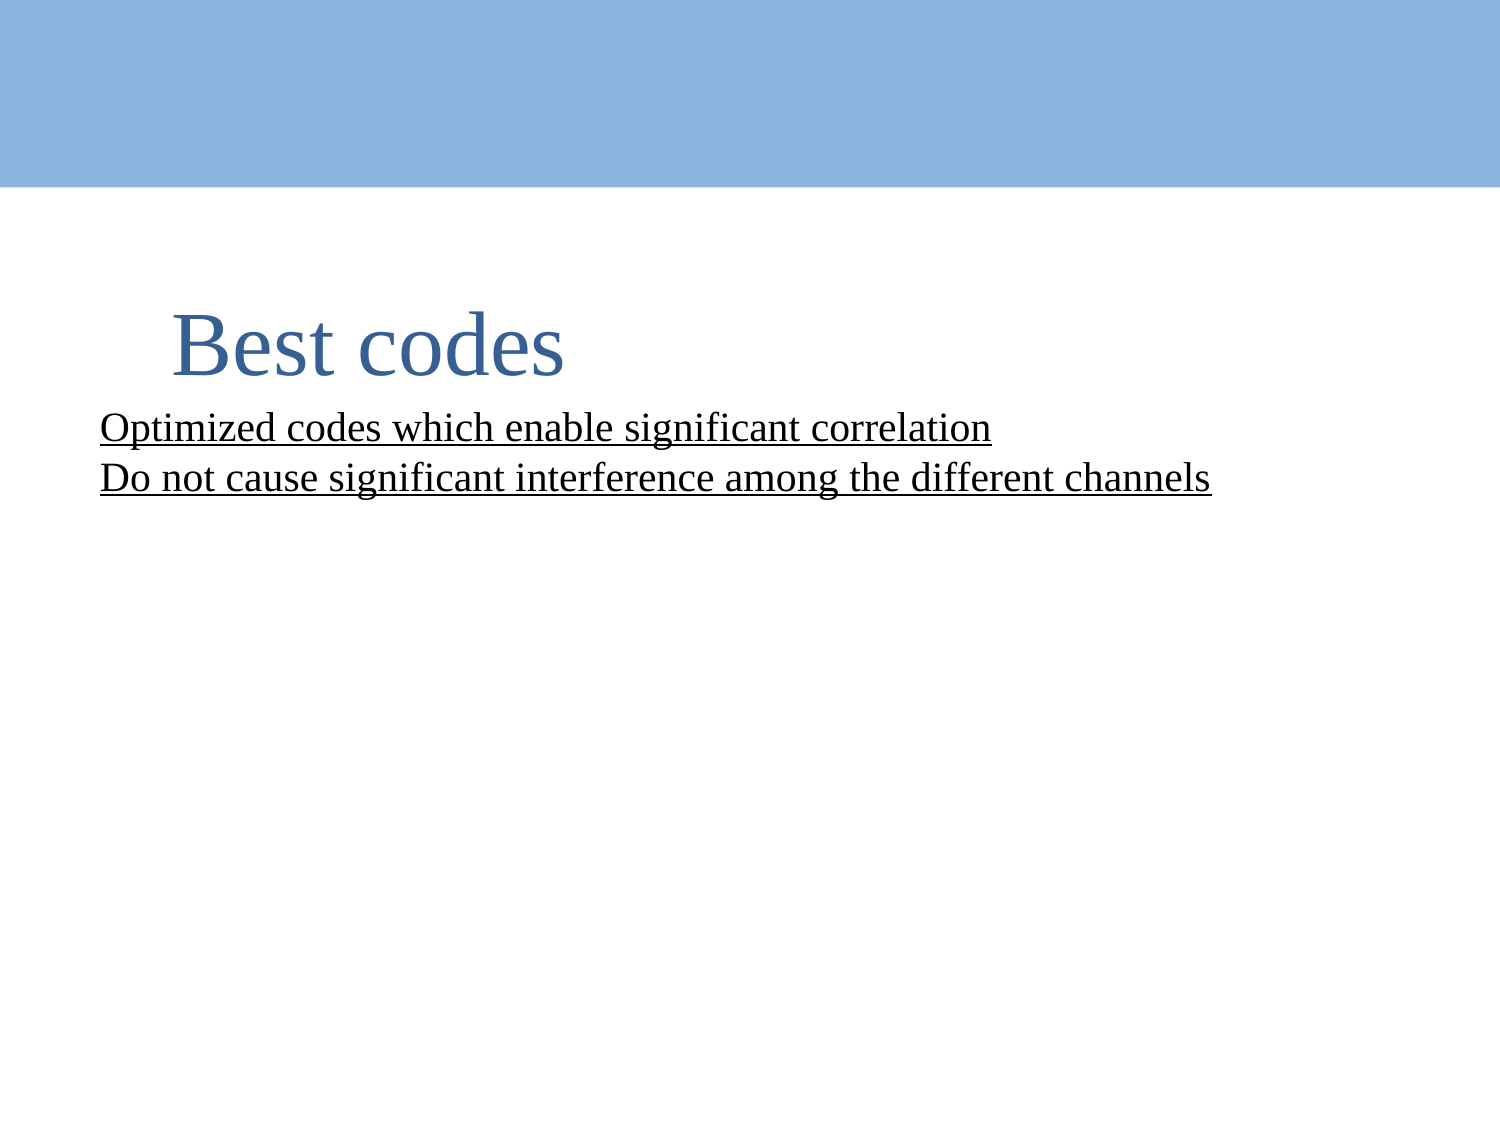

# Best codes
Optimized codes which enable significant correlation
Do not cause significant interference among the different channels